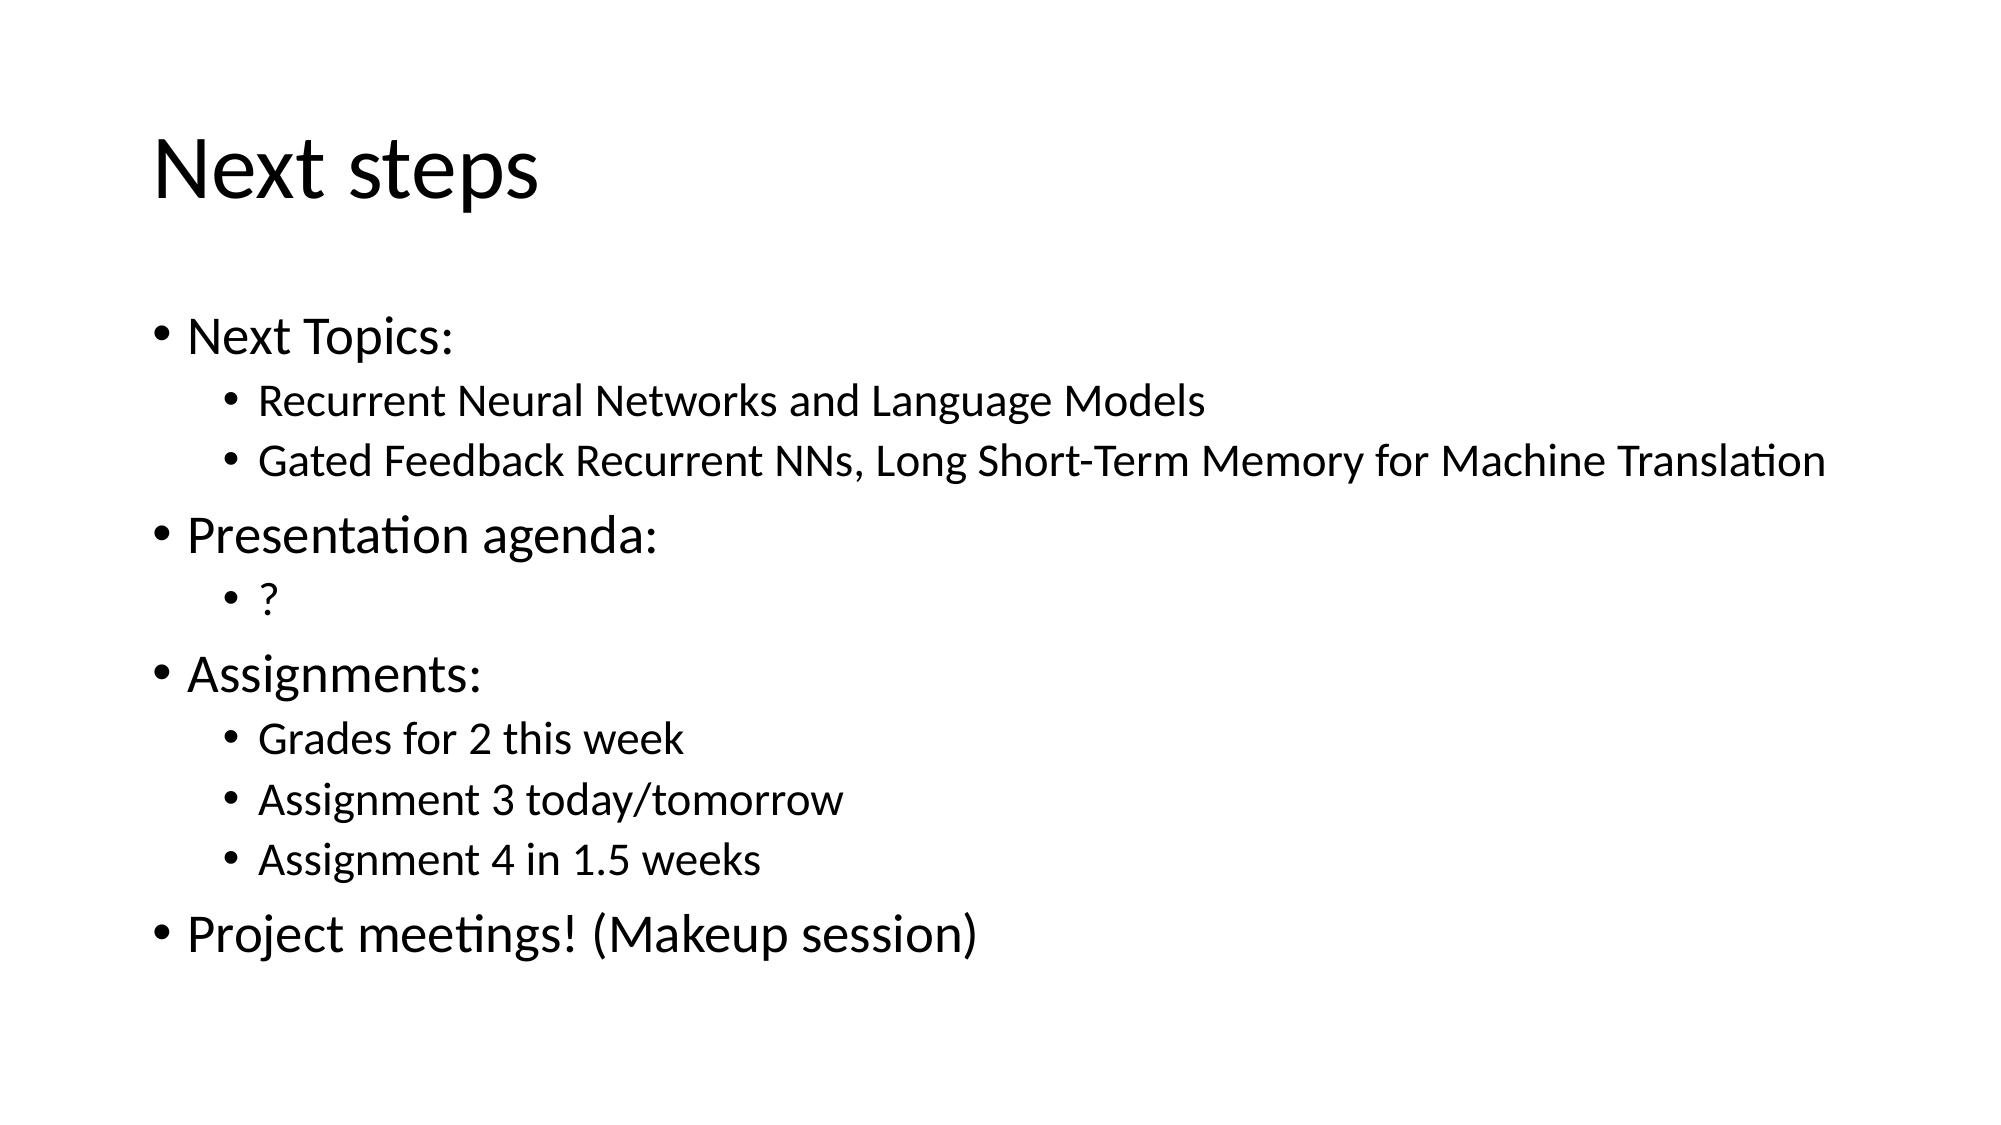

# Next steps
Next Topics:
Recurrent Neural Networks and Language Models
Gated Feedback Recurrent NNs, Long Short-Term Memory for Machine Translation
Presentation agenda:
?
Assignments:
Grades for 2 this week
Assignment 3 today/tomorrow
Assignment 4 in 1.5 weeks
Project meetings! (Makeup session)